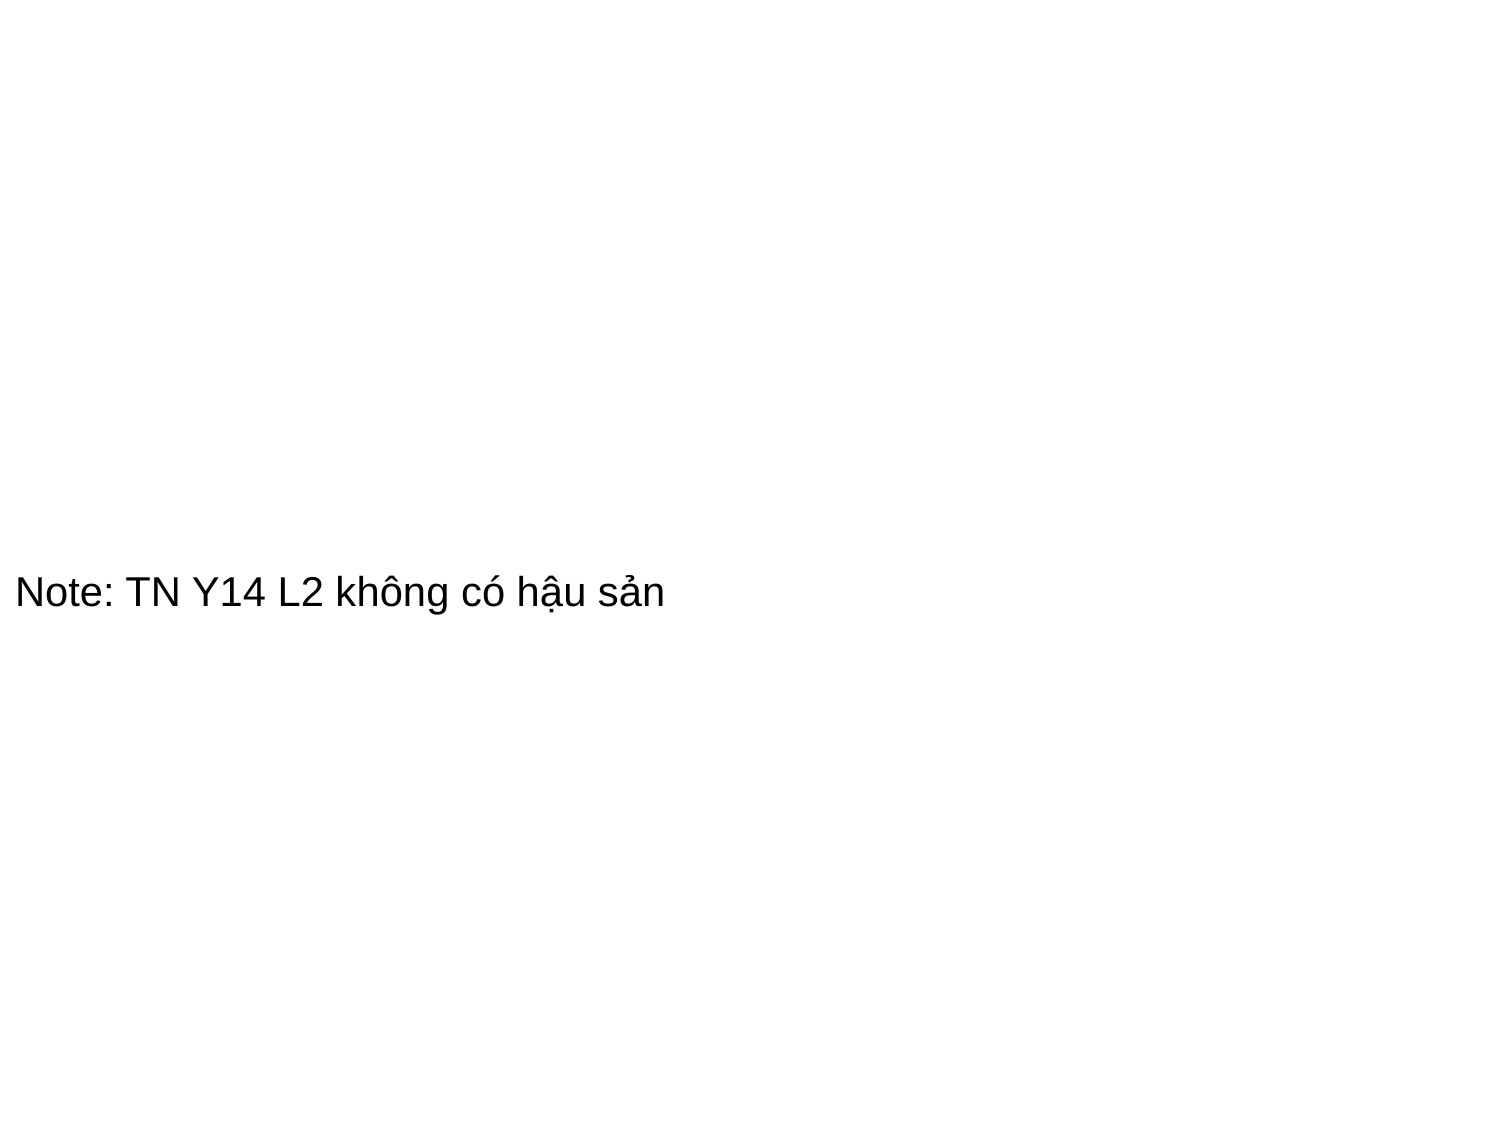

Note: TN Y14 L2 không có hậu sản